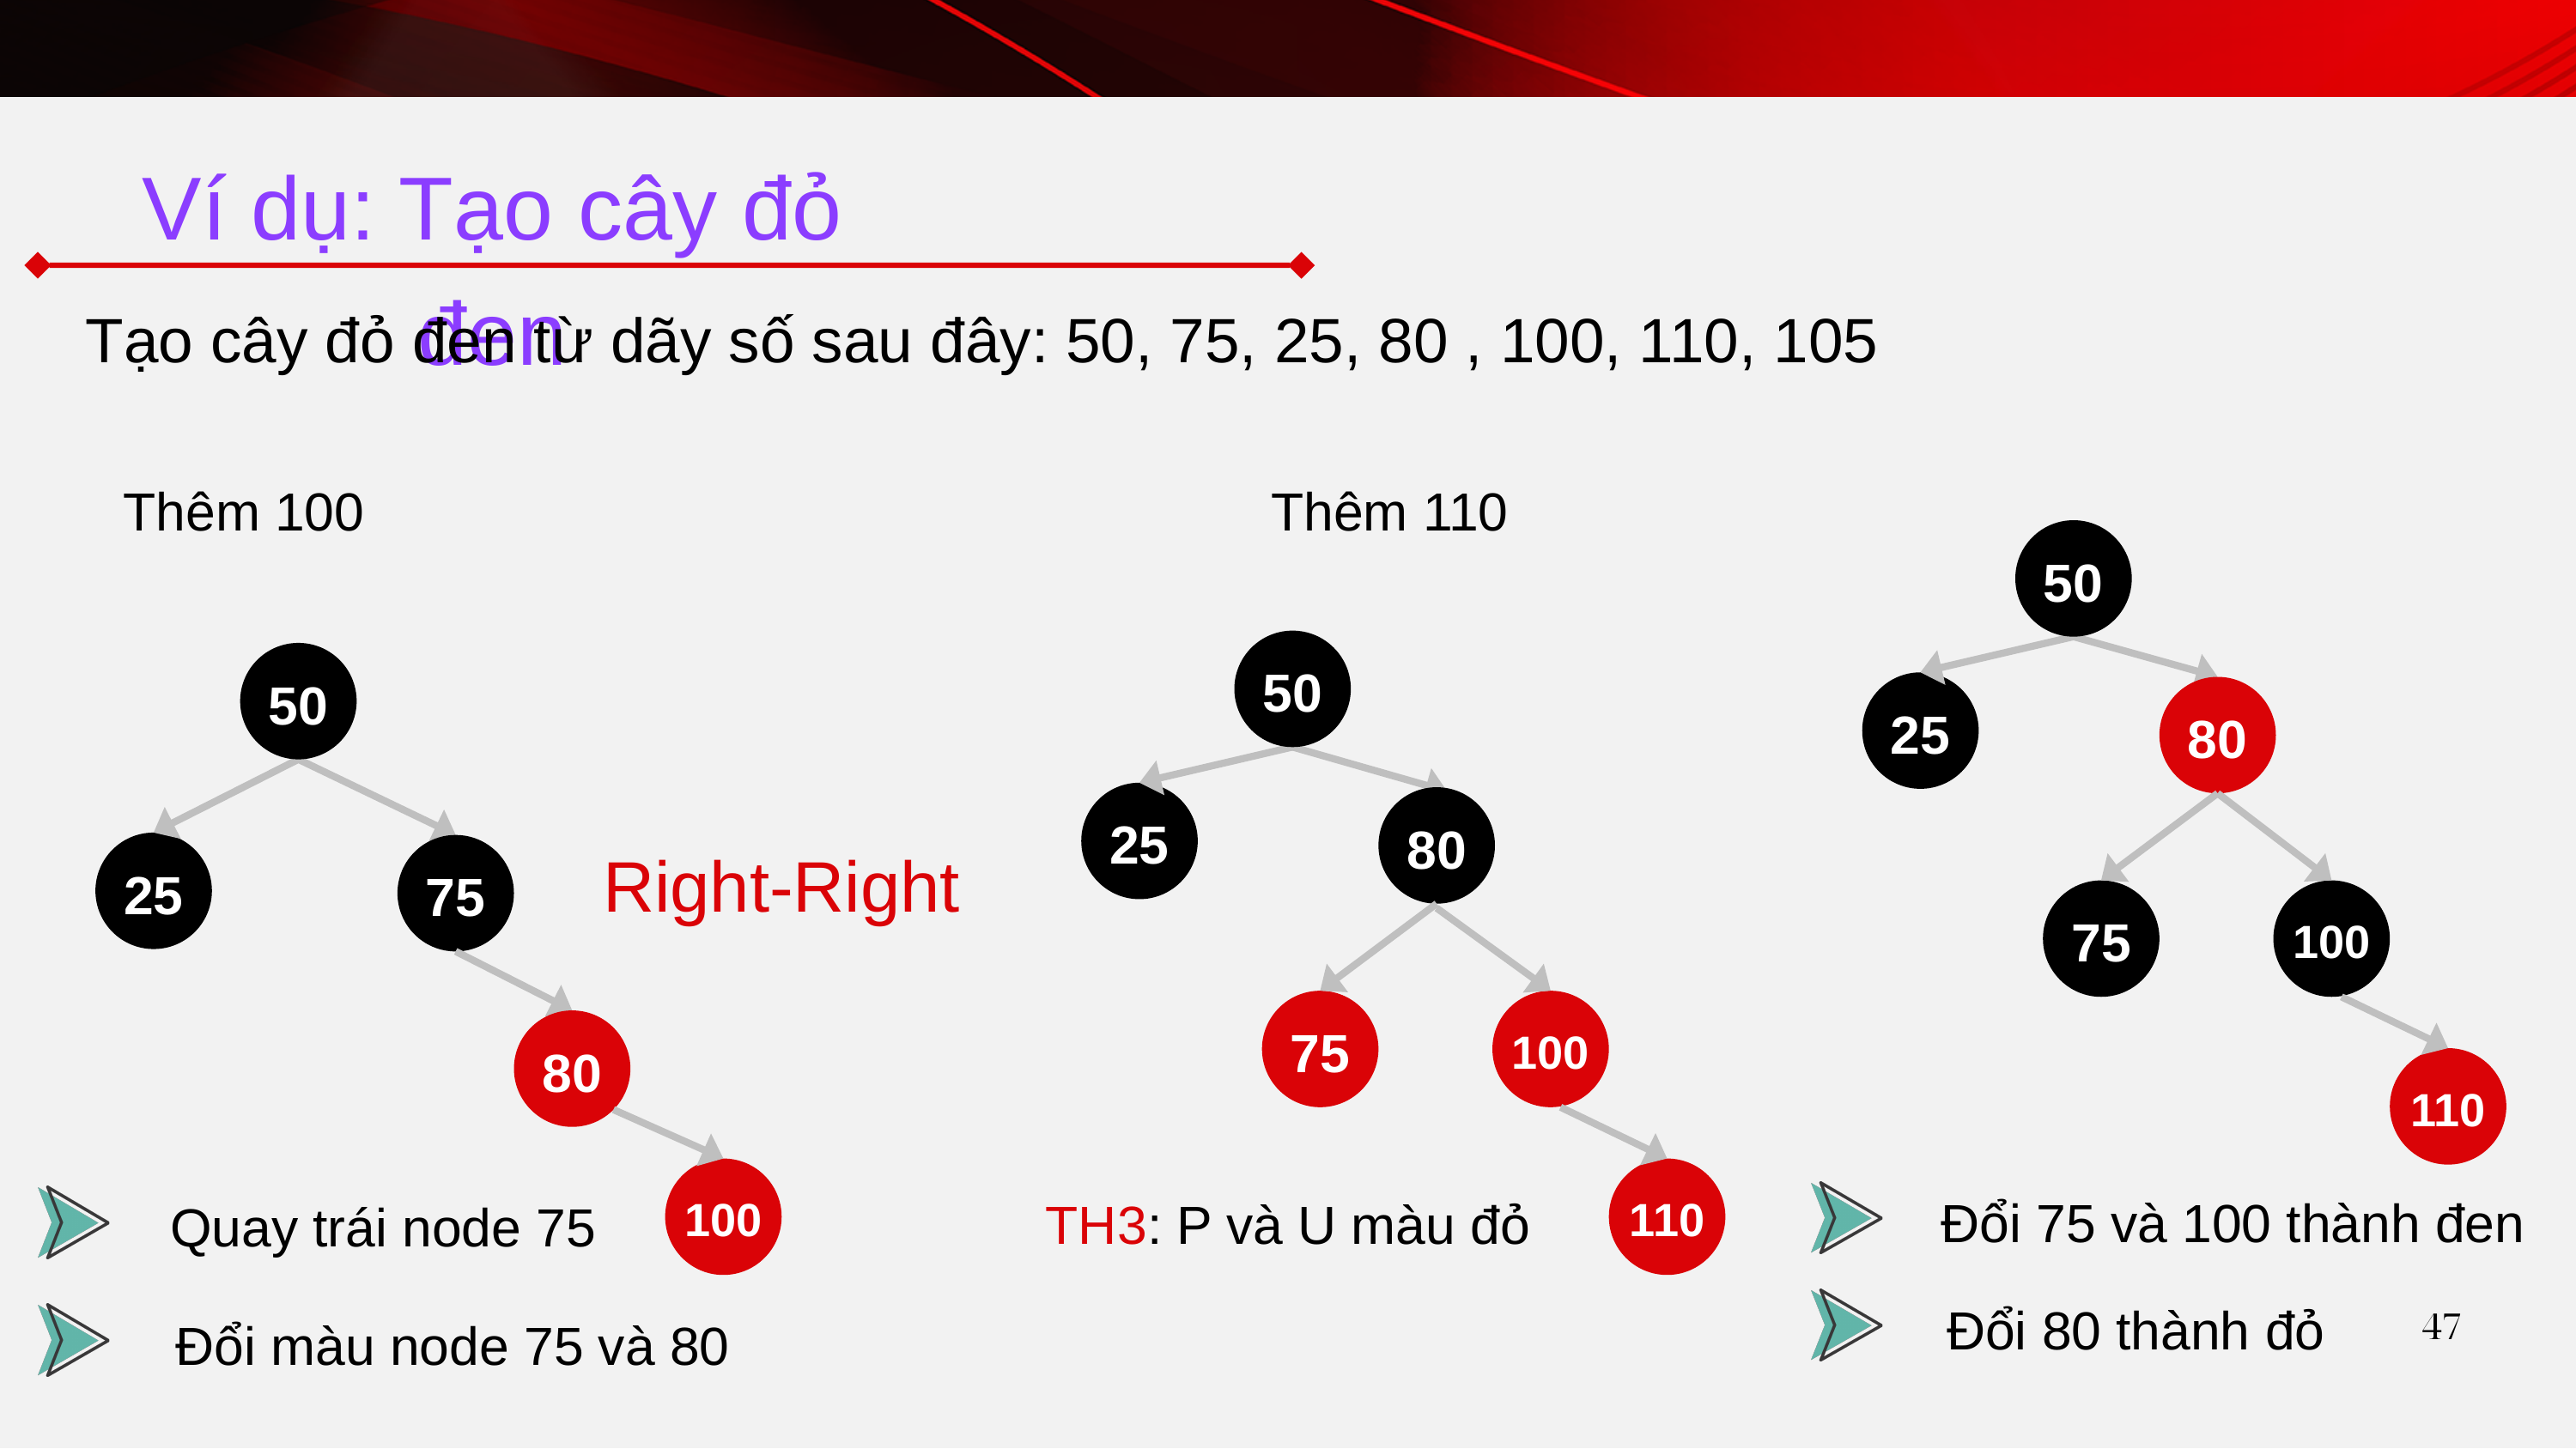

Ví dụ: Tạo cây đỏ đen

Tạo cây đỏ đen từ dãy số sau đây: 50, 75, 25, 80 , 100, 110, 105
Thêm 100
Thêm 110

50

25

80

75

100

110

50

25

80

75

100

50

25

75

80
Right-Right

110

100
TH3: P và U màu đỏ

Đổi 75 và 100 thành đen

Quay trái node 75

Đổi 80 thành đỏ
47

Đổi màu node 75 và 80